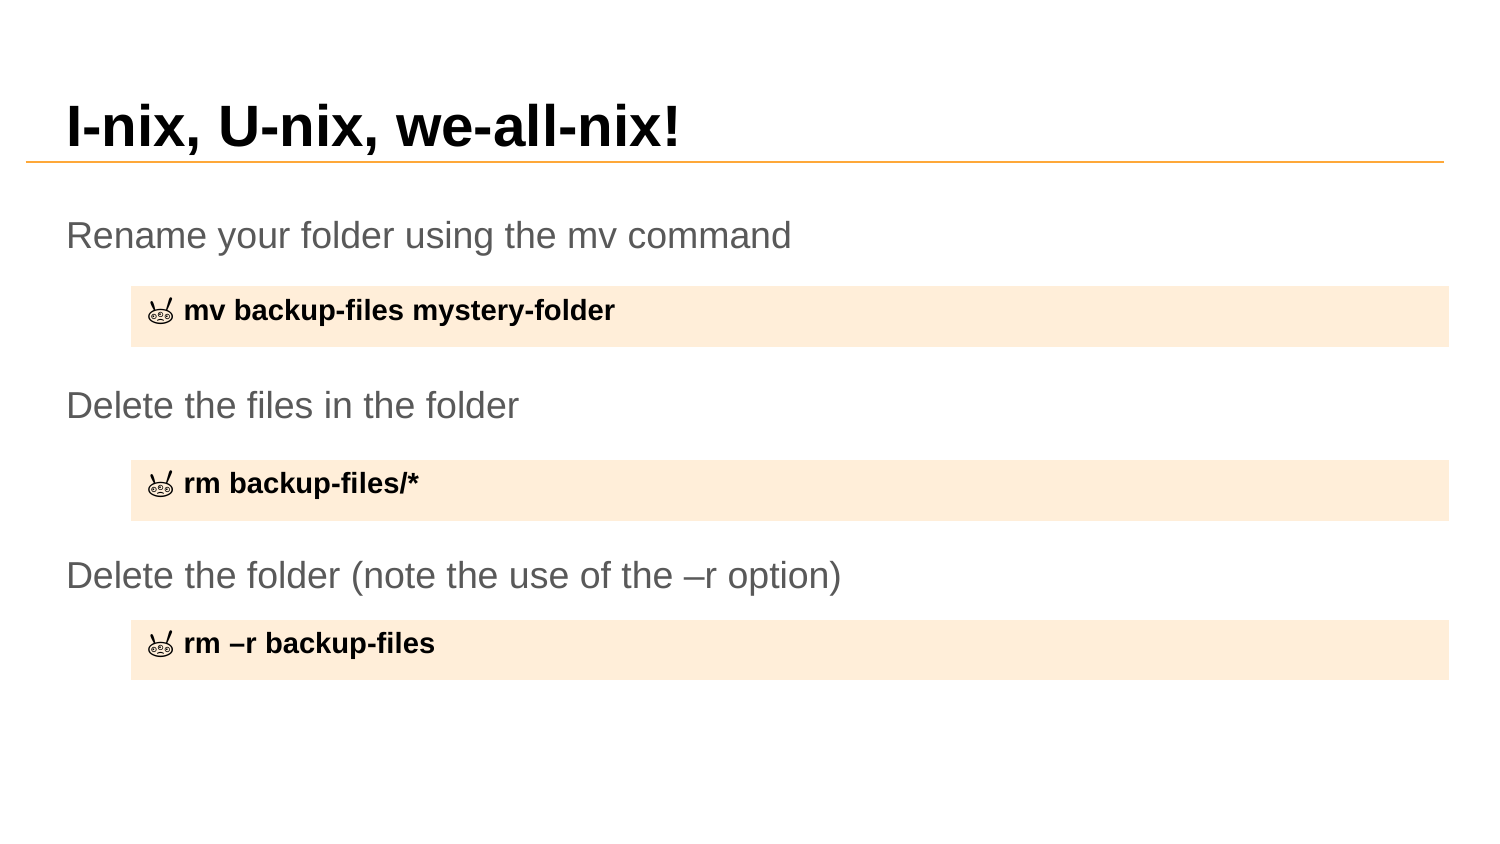

# I-nix, U-nix, we-all-nix!
Rename your folder using the mv command

Delete the files in the folder

Delete the folder (note the use of the –r option)

| 👾 mv backup-files mystery-folder |
| --- |
| 👾 rm backup-files/\* |
| --- |
| 👾 rm –r backup-files |
| --- |